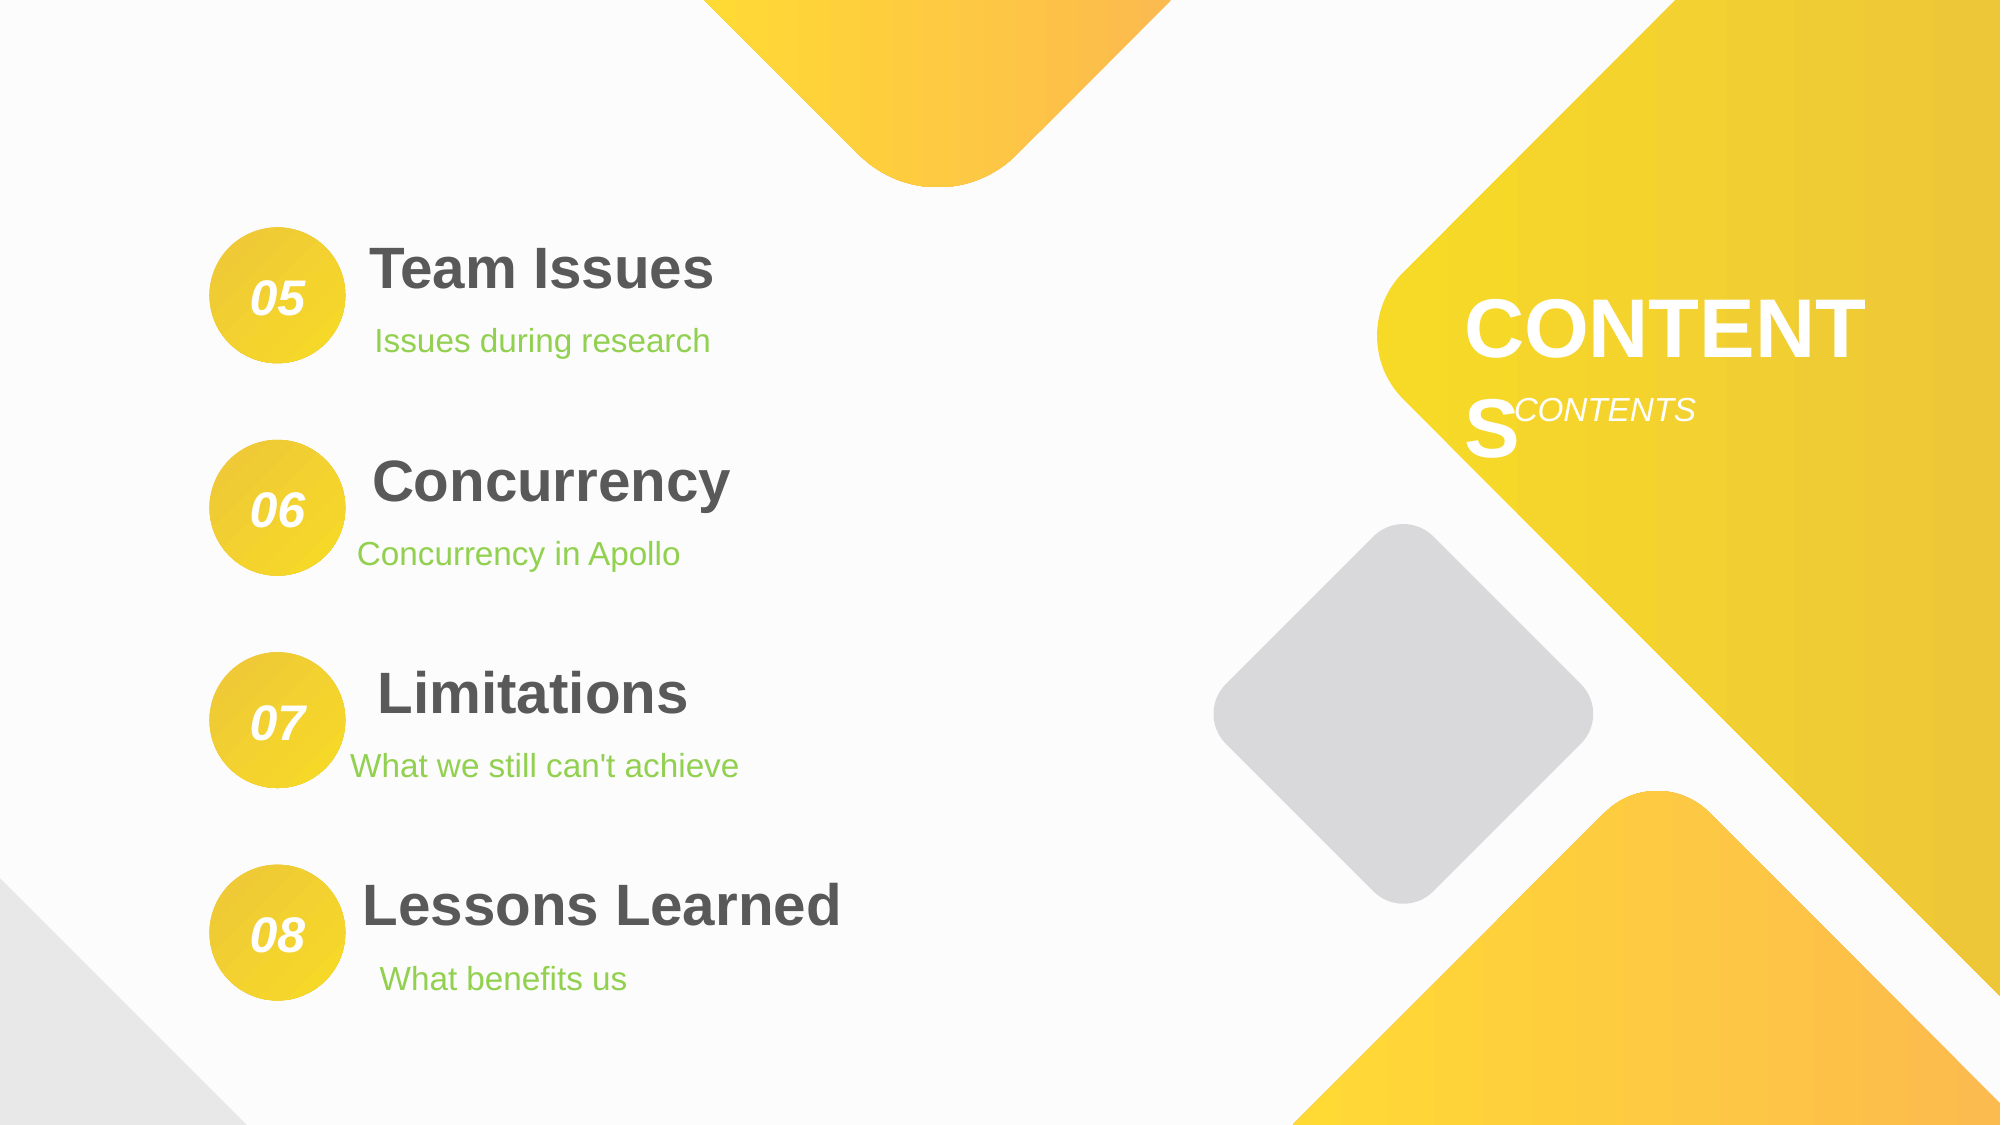

Team Issues
Issues during research
05
Concurrency
Concurrency in Apollo
06
Limitations
What we still can't achieve
07
Lessons Learned
What benefits us
08
CONtents
contents